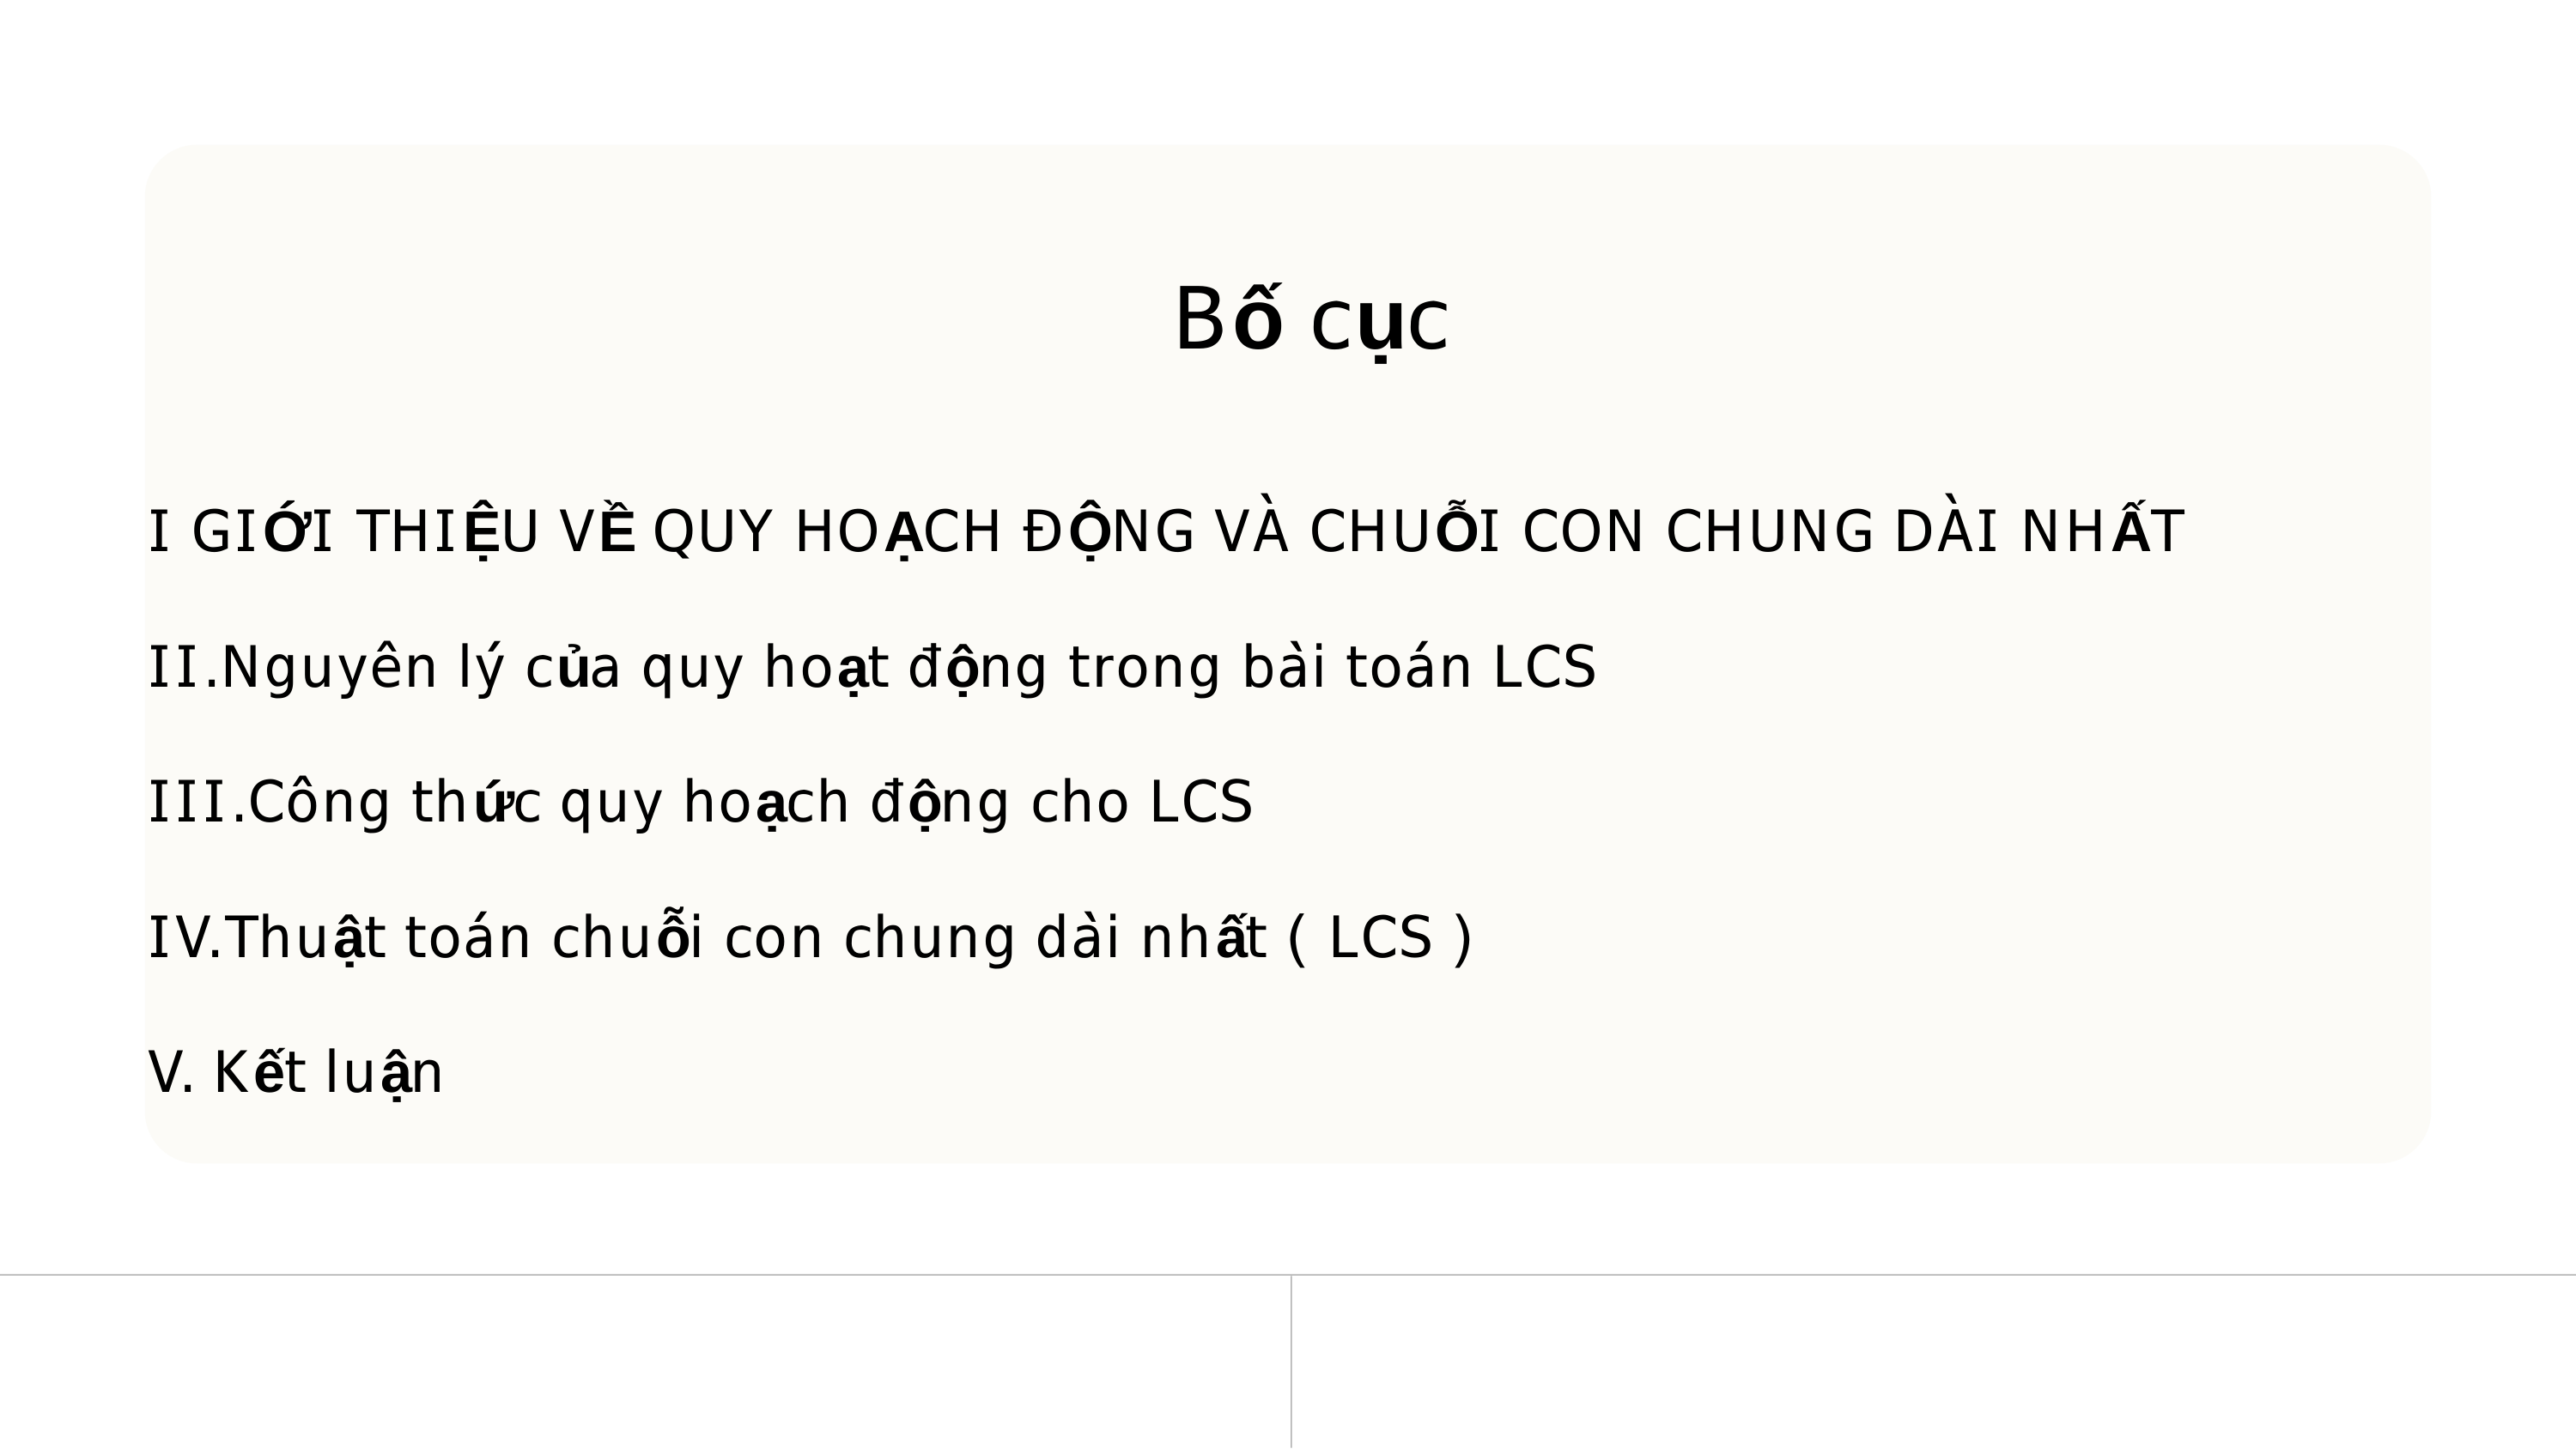

Bố cục

I GIỚI THIỆU VỀ QUY HOẠCH ĐỘNG VÀ CHUỖI CON CHUNG DÀI NHẤT
II.Nguyên lý của quy hoạt động trong bài toán LCS
III.Công thức quy hoạch động cho LCS
IV.Thuật toán chuỗi con chung dài nhất ( LCS )
V. Kết luận